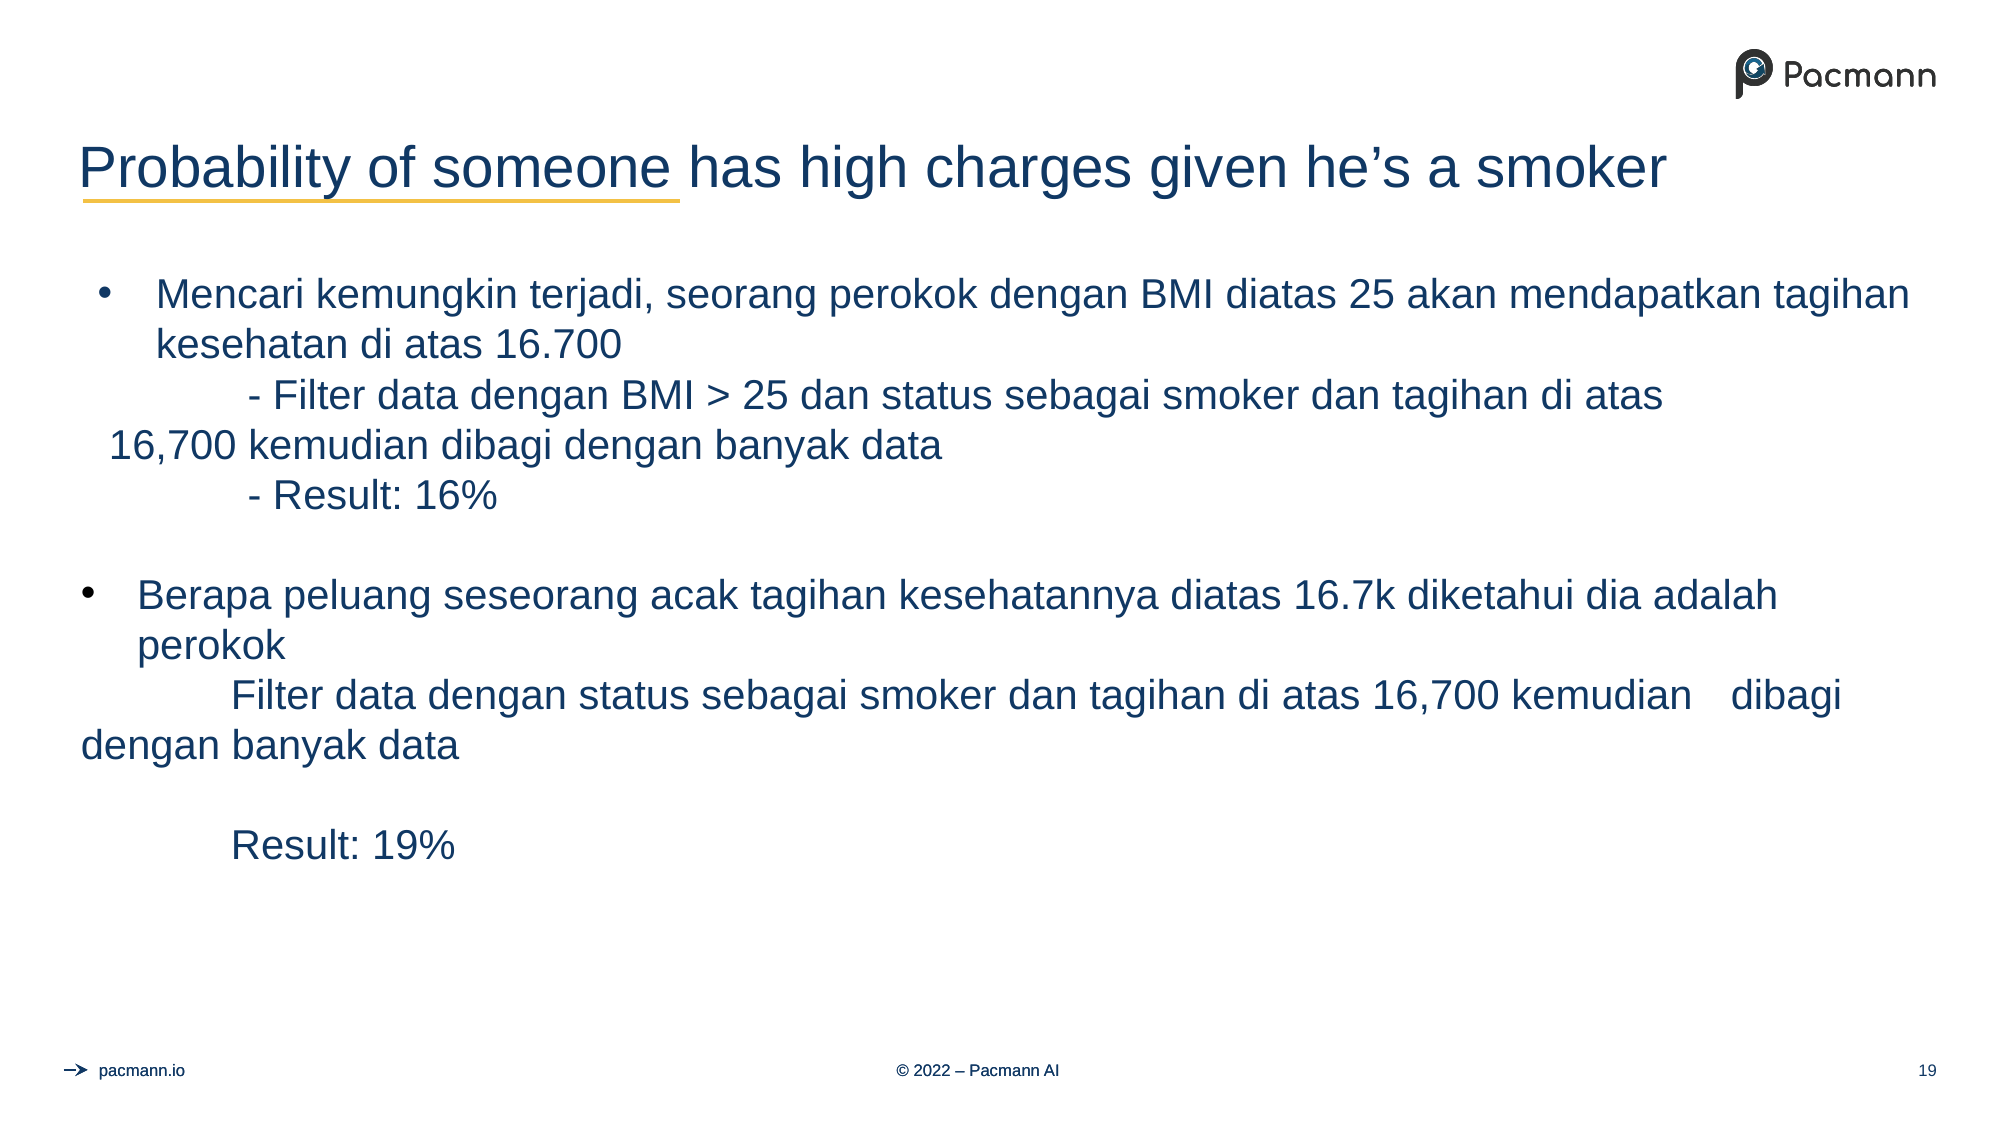

# Probability of someone has high charges given he’s a smoker
Mencari kemungkin terjadi, seorang perokok dengan BMI diatas 25 akan mendapatkan tagihan kesehatan di atas 16.700
	- Filter data dengan BMI > 25 dan status sebagai smoker dan tagihan di atas 		   16,700 kemudian dibagi dengan banyak data
	- Result: 16%

Berapa peluang seseorang acak tagihan kesehatannya diatas 16.7k diketahui dia adalah perokok
	Filter data dengan status sebagai smoker dan tagihan di atas 16,700 kemudian 	dibagi dengan banyak data

	Result: 19%